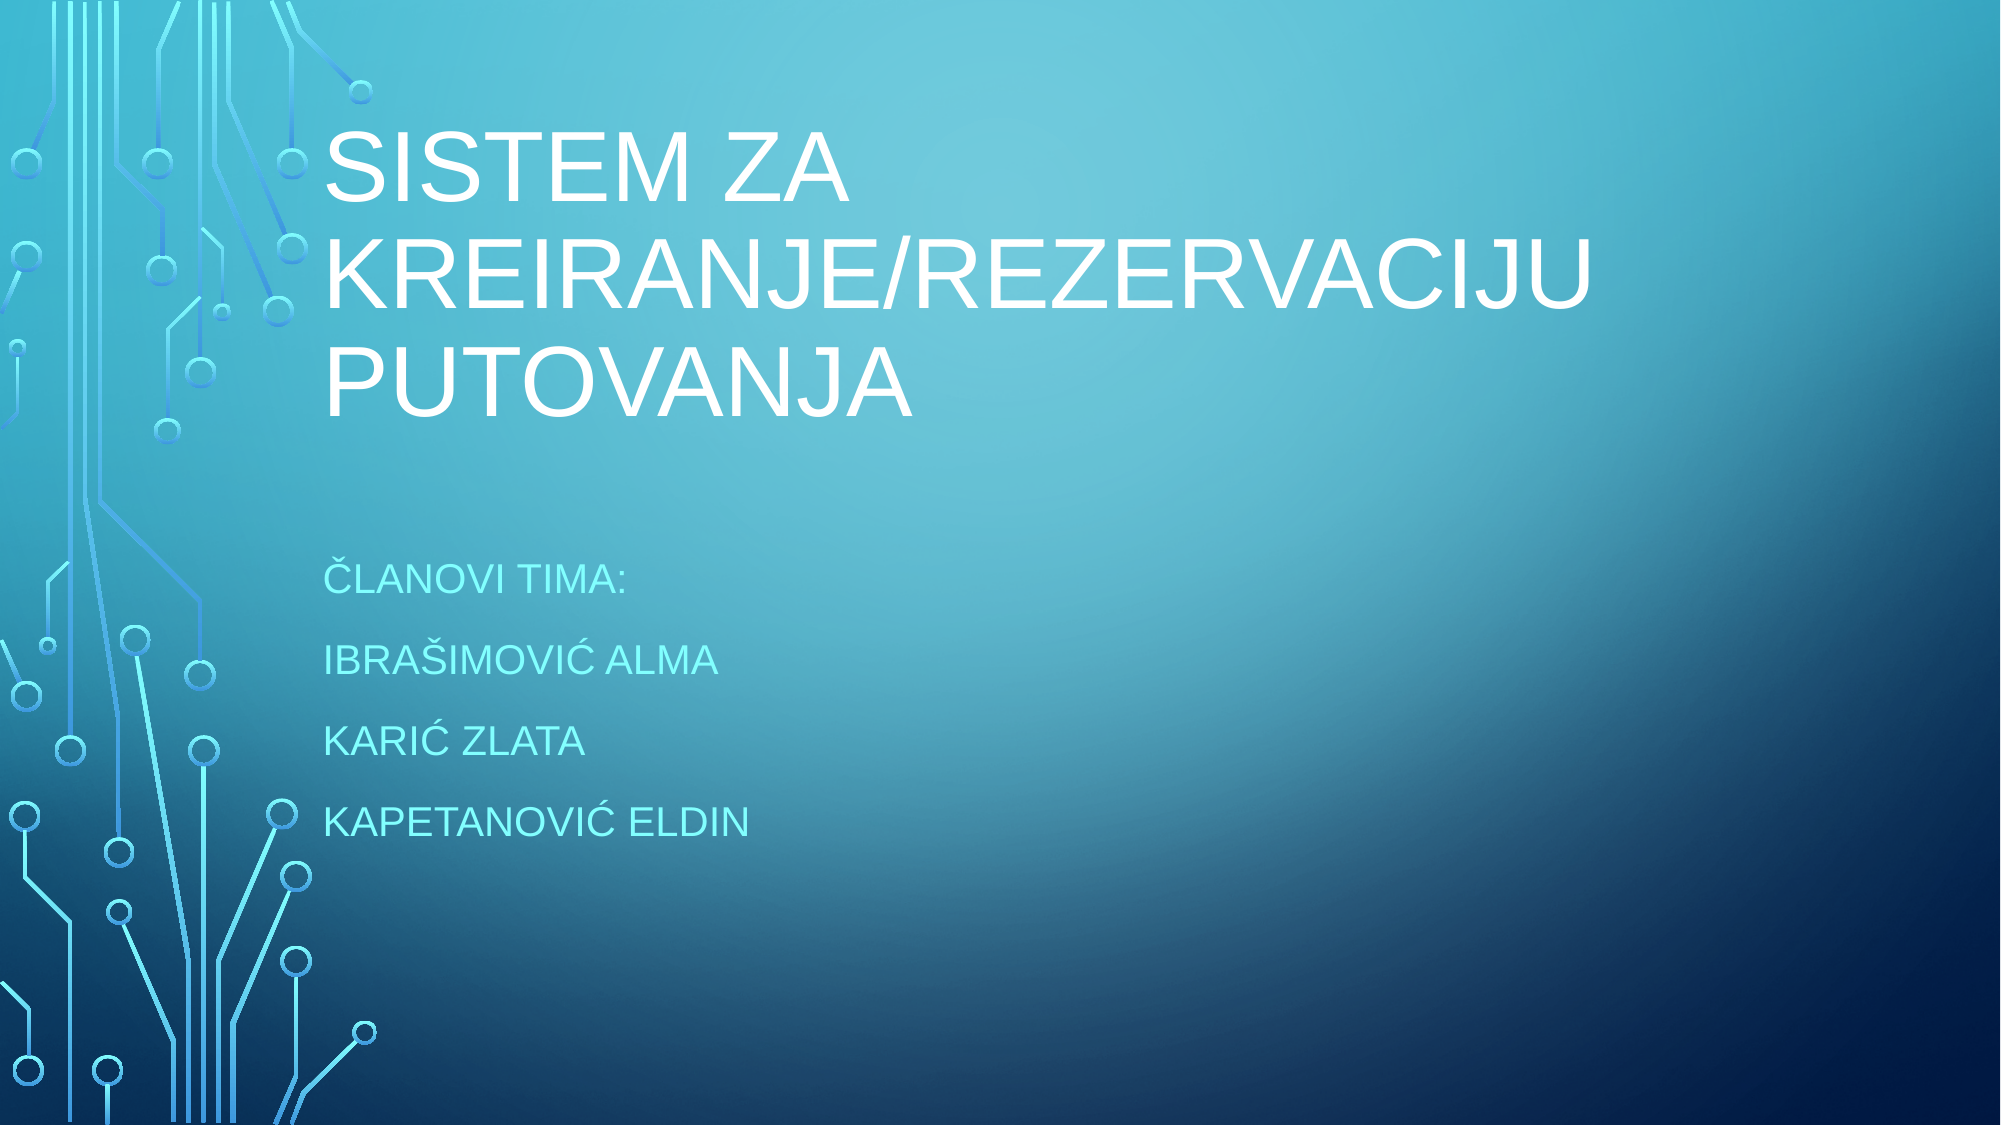

# Sistem za kreiranje/rezervaciju putovanja
Članovi TIMA:
Ibrašimović alma
Karić zlata
Kapetanović eldin